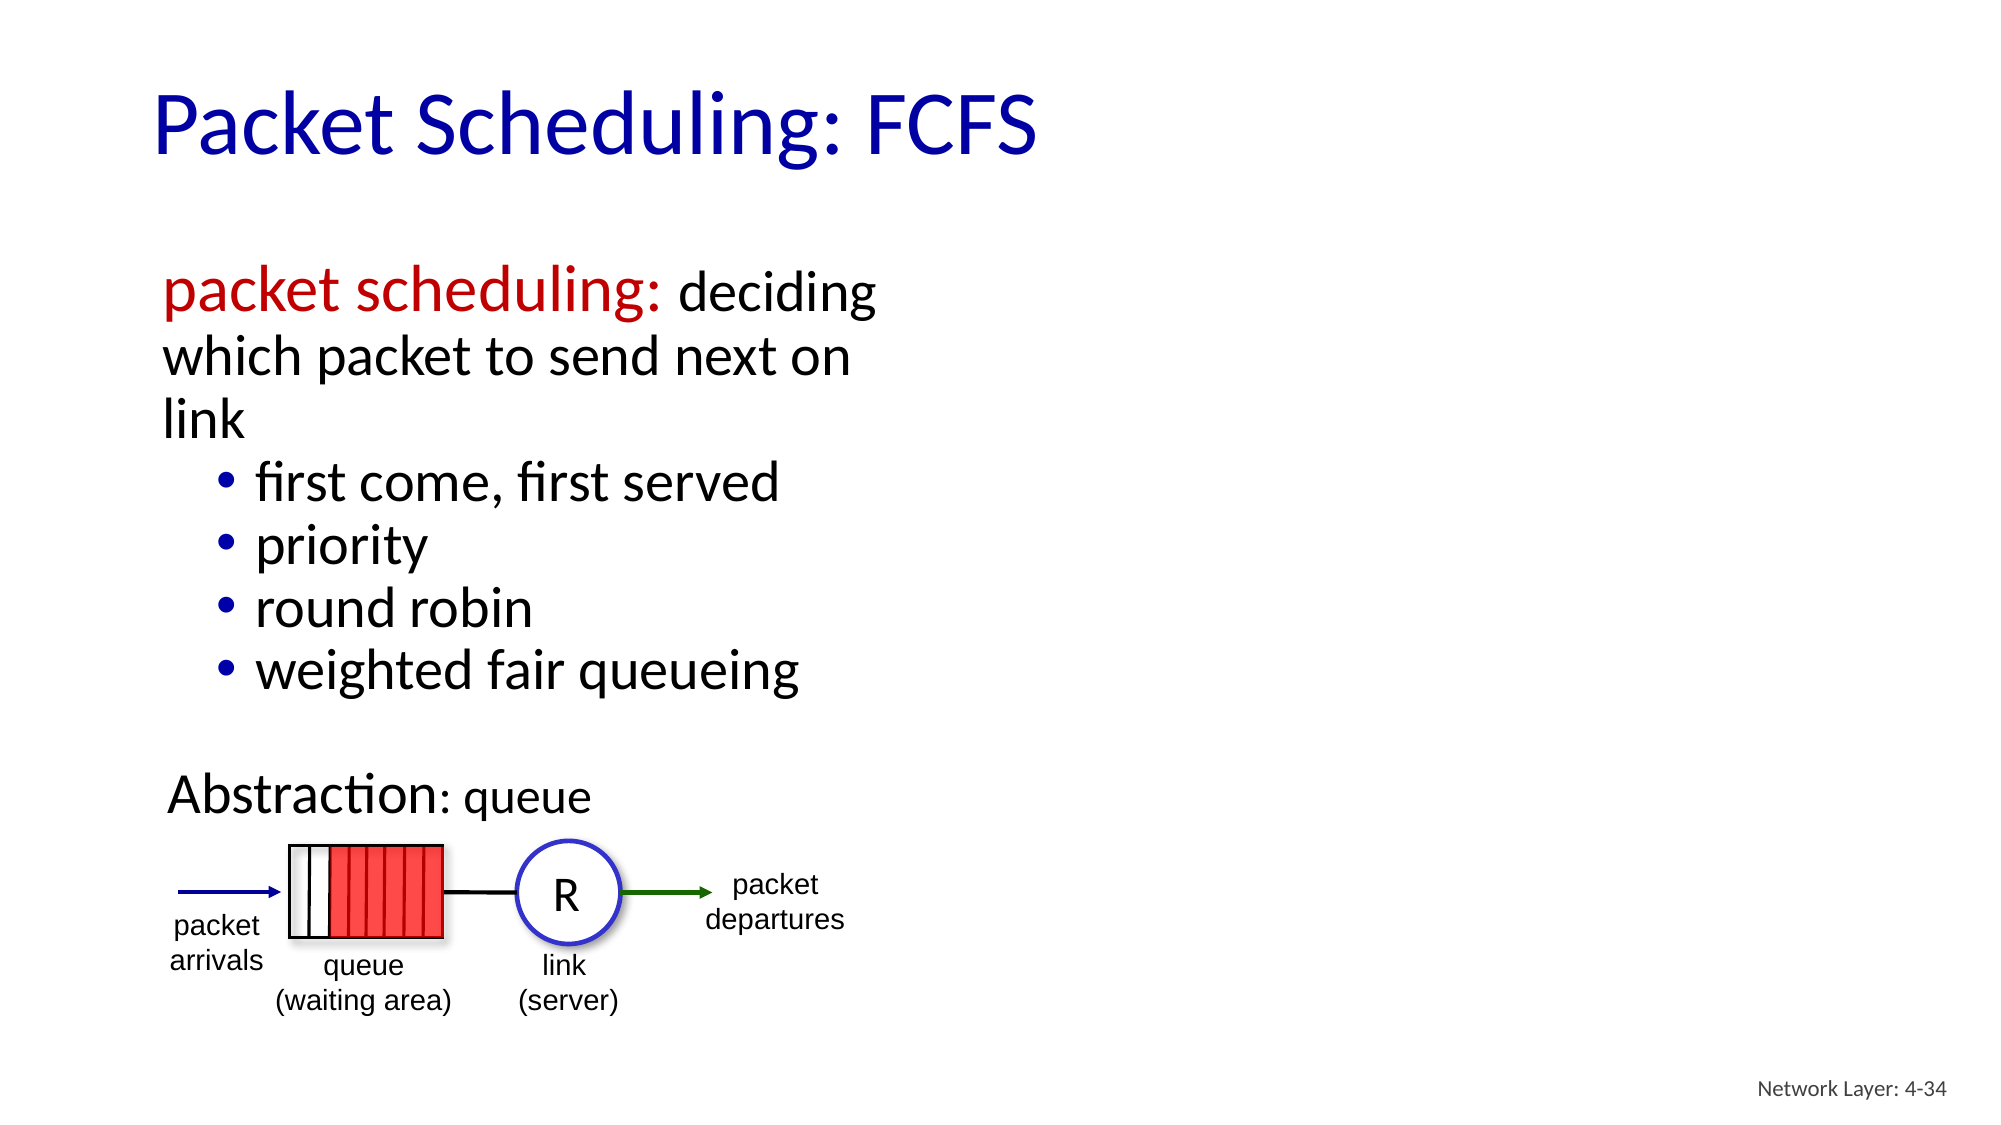

# Packet Scheduling: FCFS
packet scheduling: deciding which packet to send next on link
first come, first served
priority
round robin
weighted fair queueing
Abstraction: queue

packet
departures
packet
arrivals
queue
(waiting area)
link
 (server)
R
Network Layer: 4-34